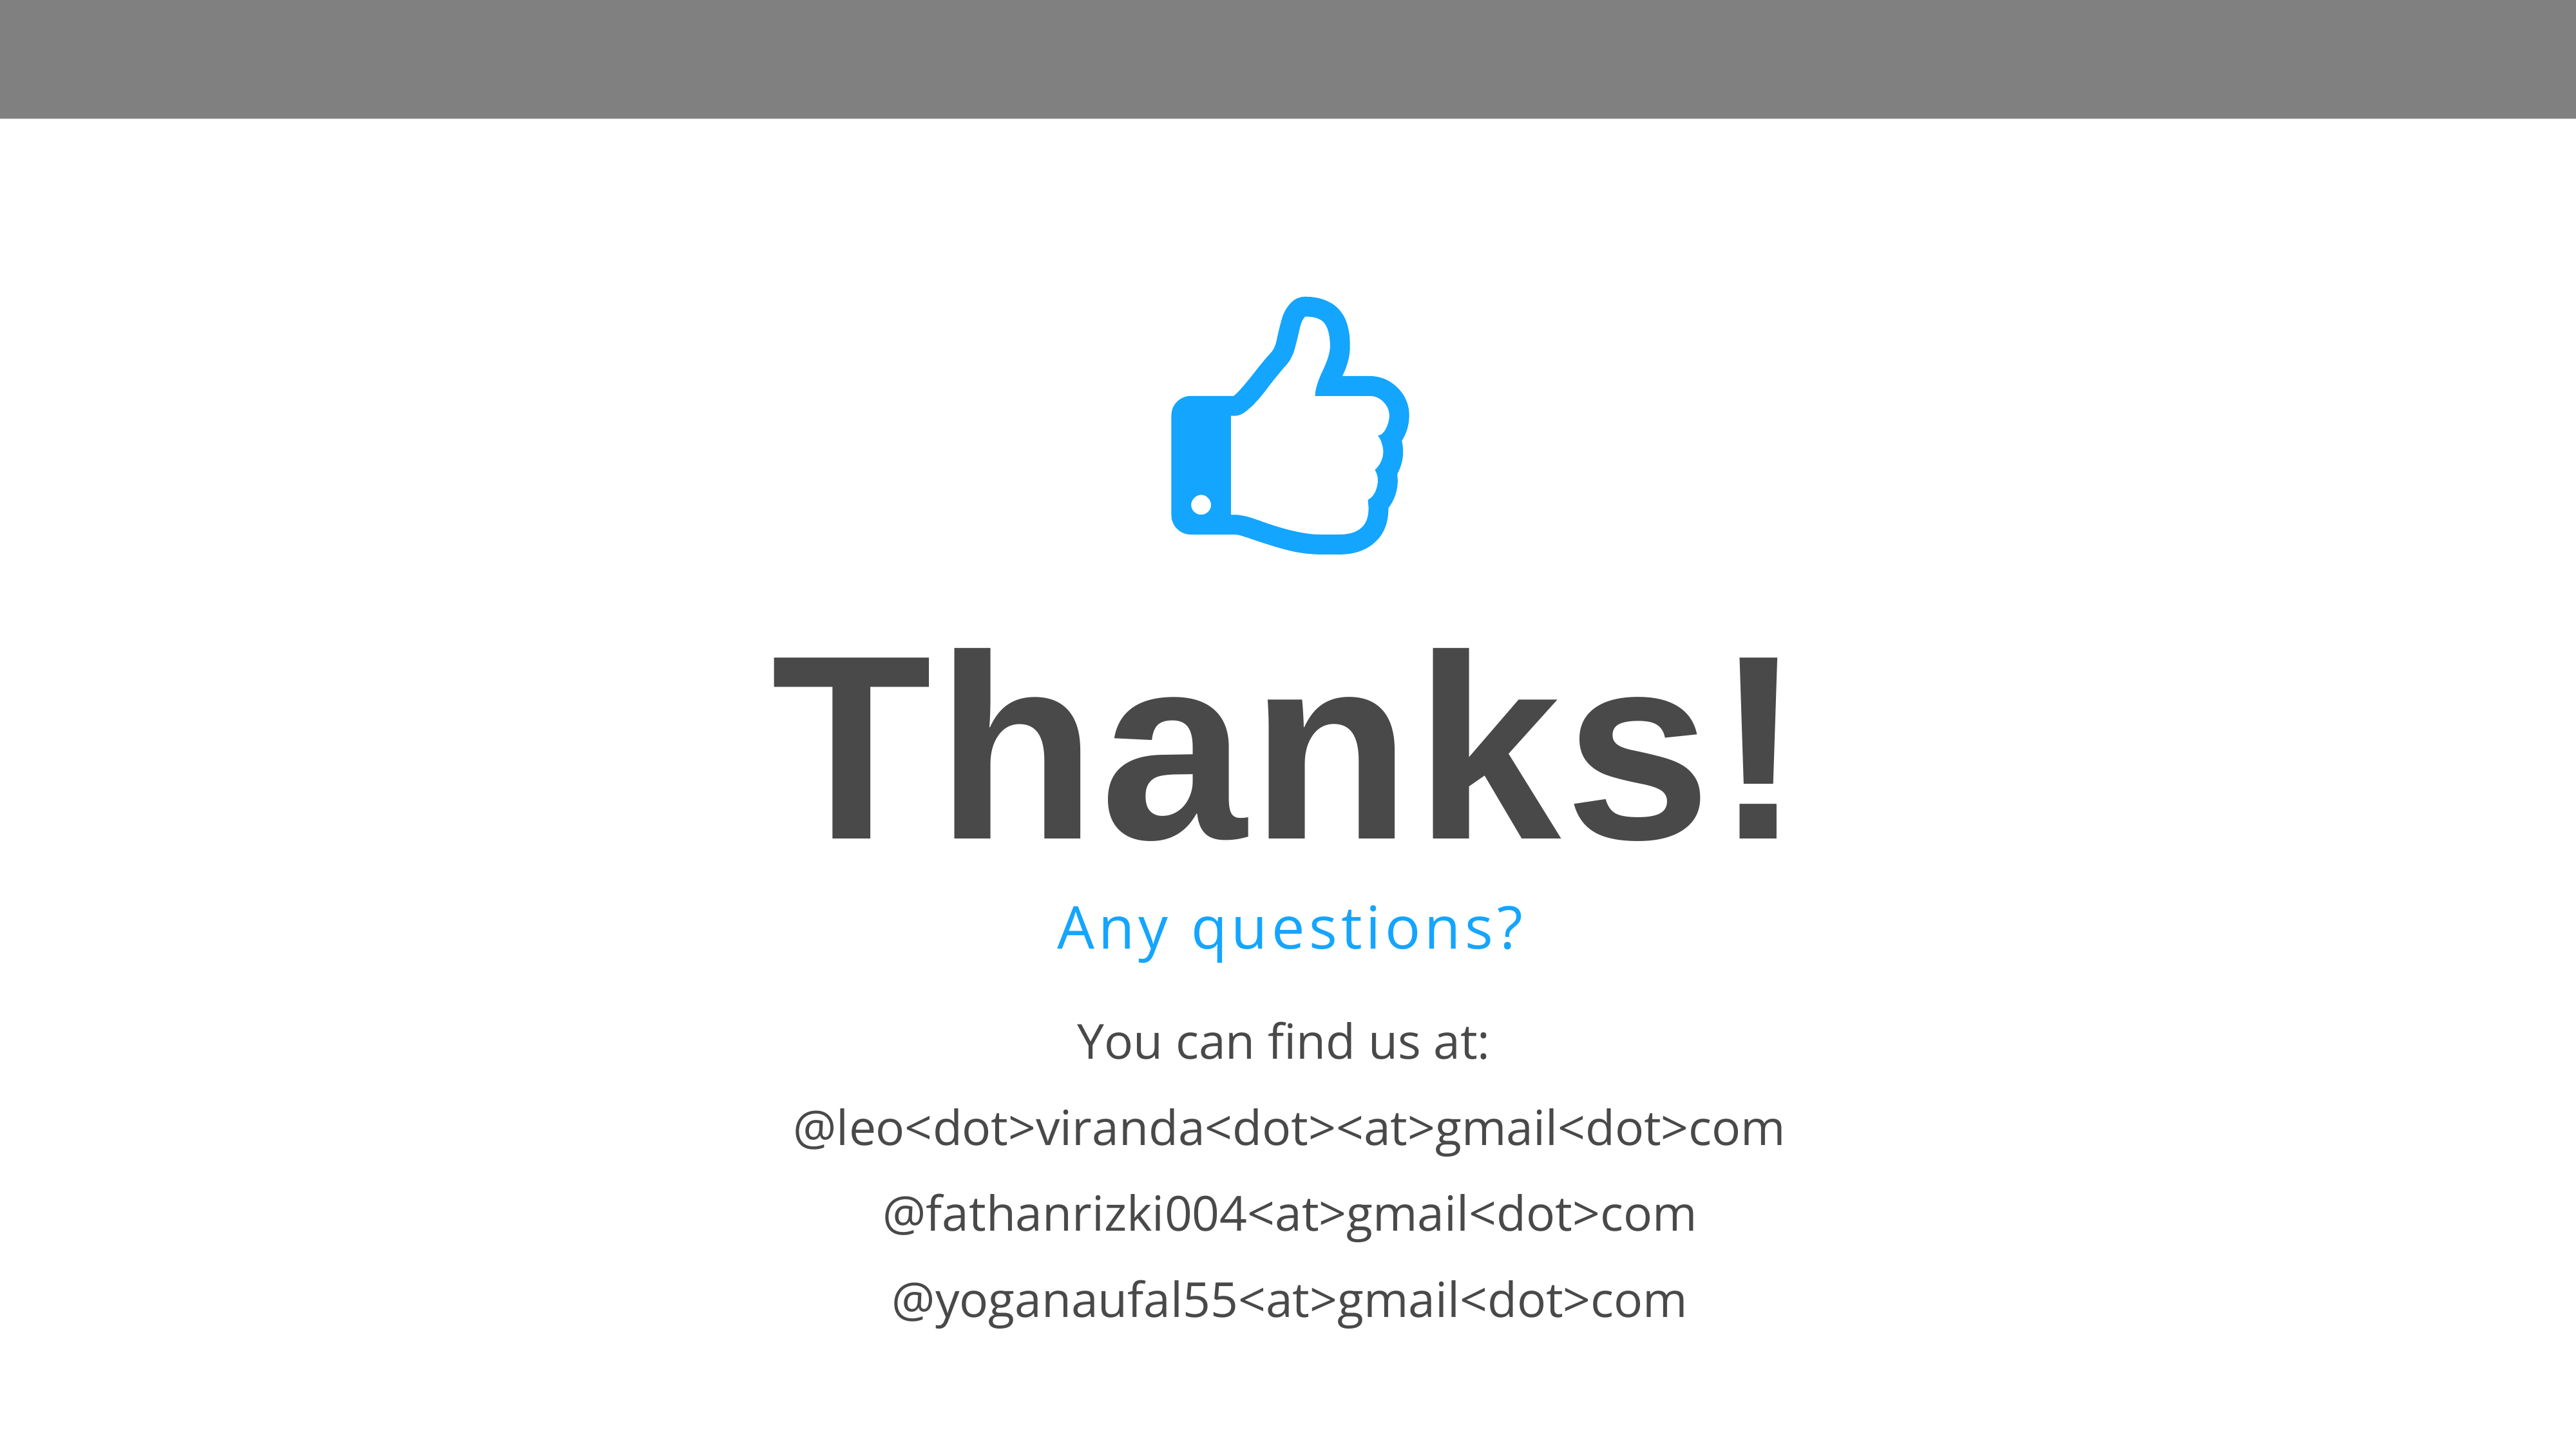

Thanks!
Any questions?
You can find us at:

@leo<dot>viranda<dot><at>gmail<dot>com

@fathanrizki004<at>gmail<dot>com

@yoganaufal55<at>gmail<dot>com